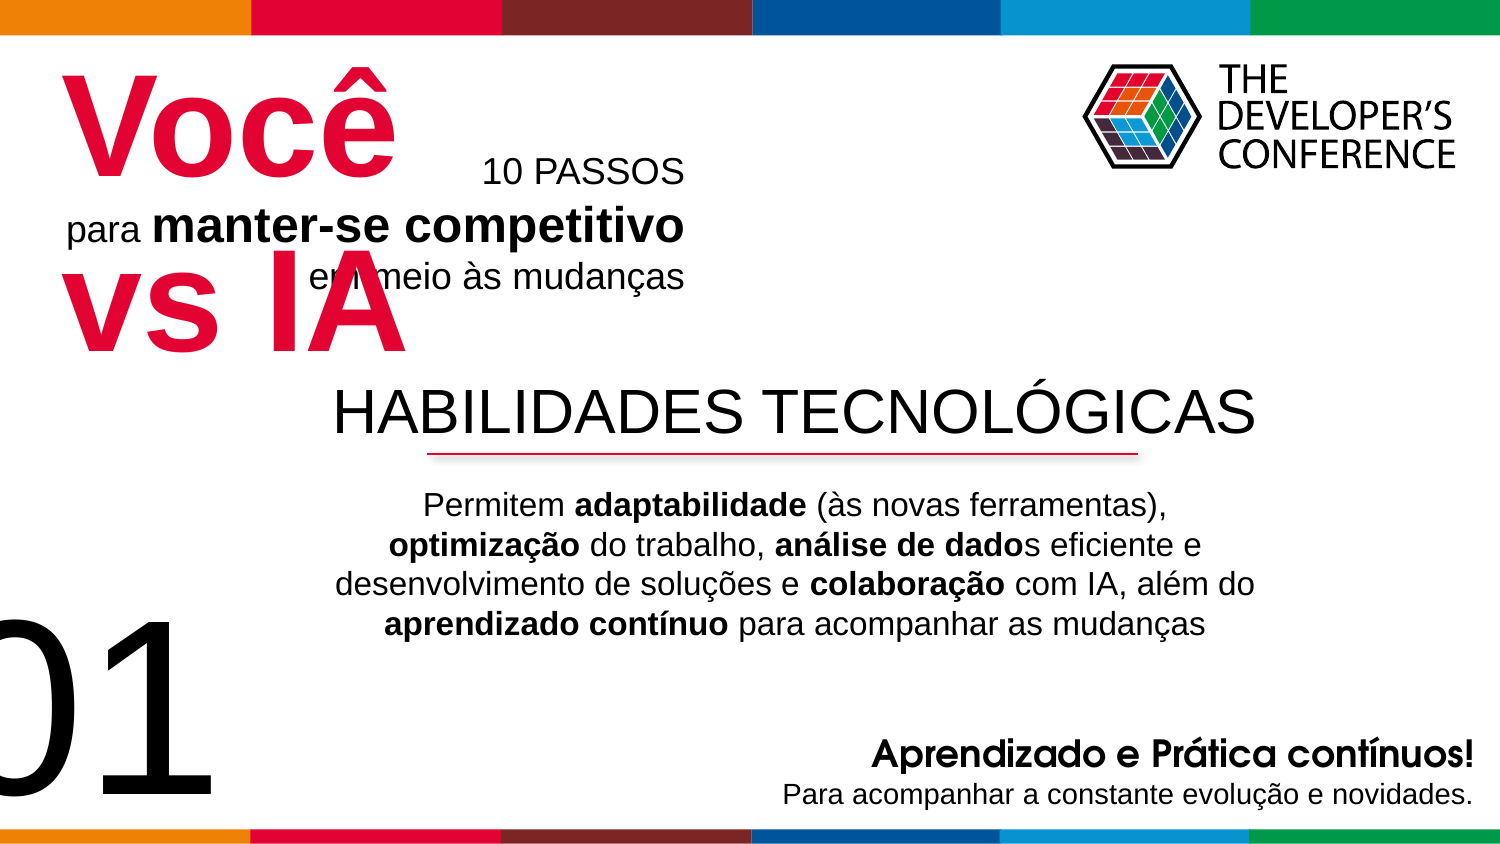

Você vs IA
10 PASSOS
para manter-se competitivo
em meio às mudanças
HABILIDADES TECNOLÓGICAS
Permitem adaptabilidade (às novas ferramentas), optimização do trabalho, análise de dados eficiente e desenvolvimento de soluções e colaboração com IA, além do aprendizado contínuo para acompanhar as mudanças
01
Aprendizado e Prática contínuos!
Para acompanhar a constante evolução e novidades.